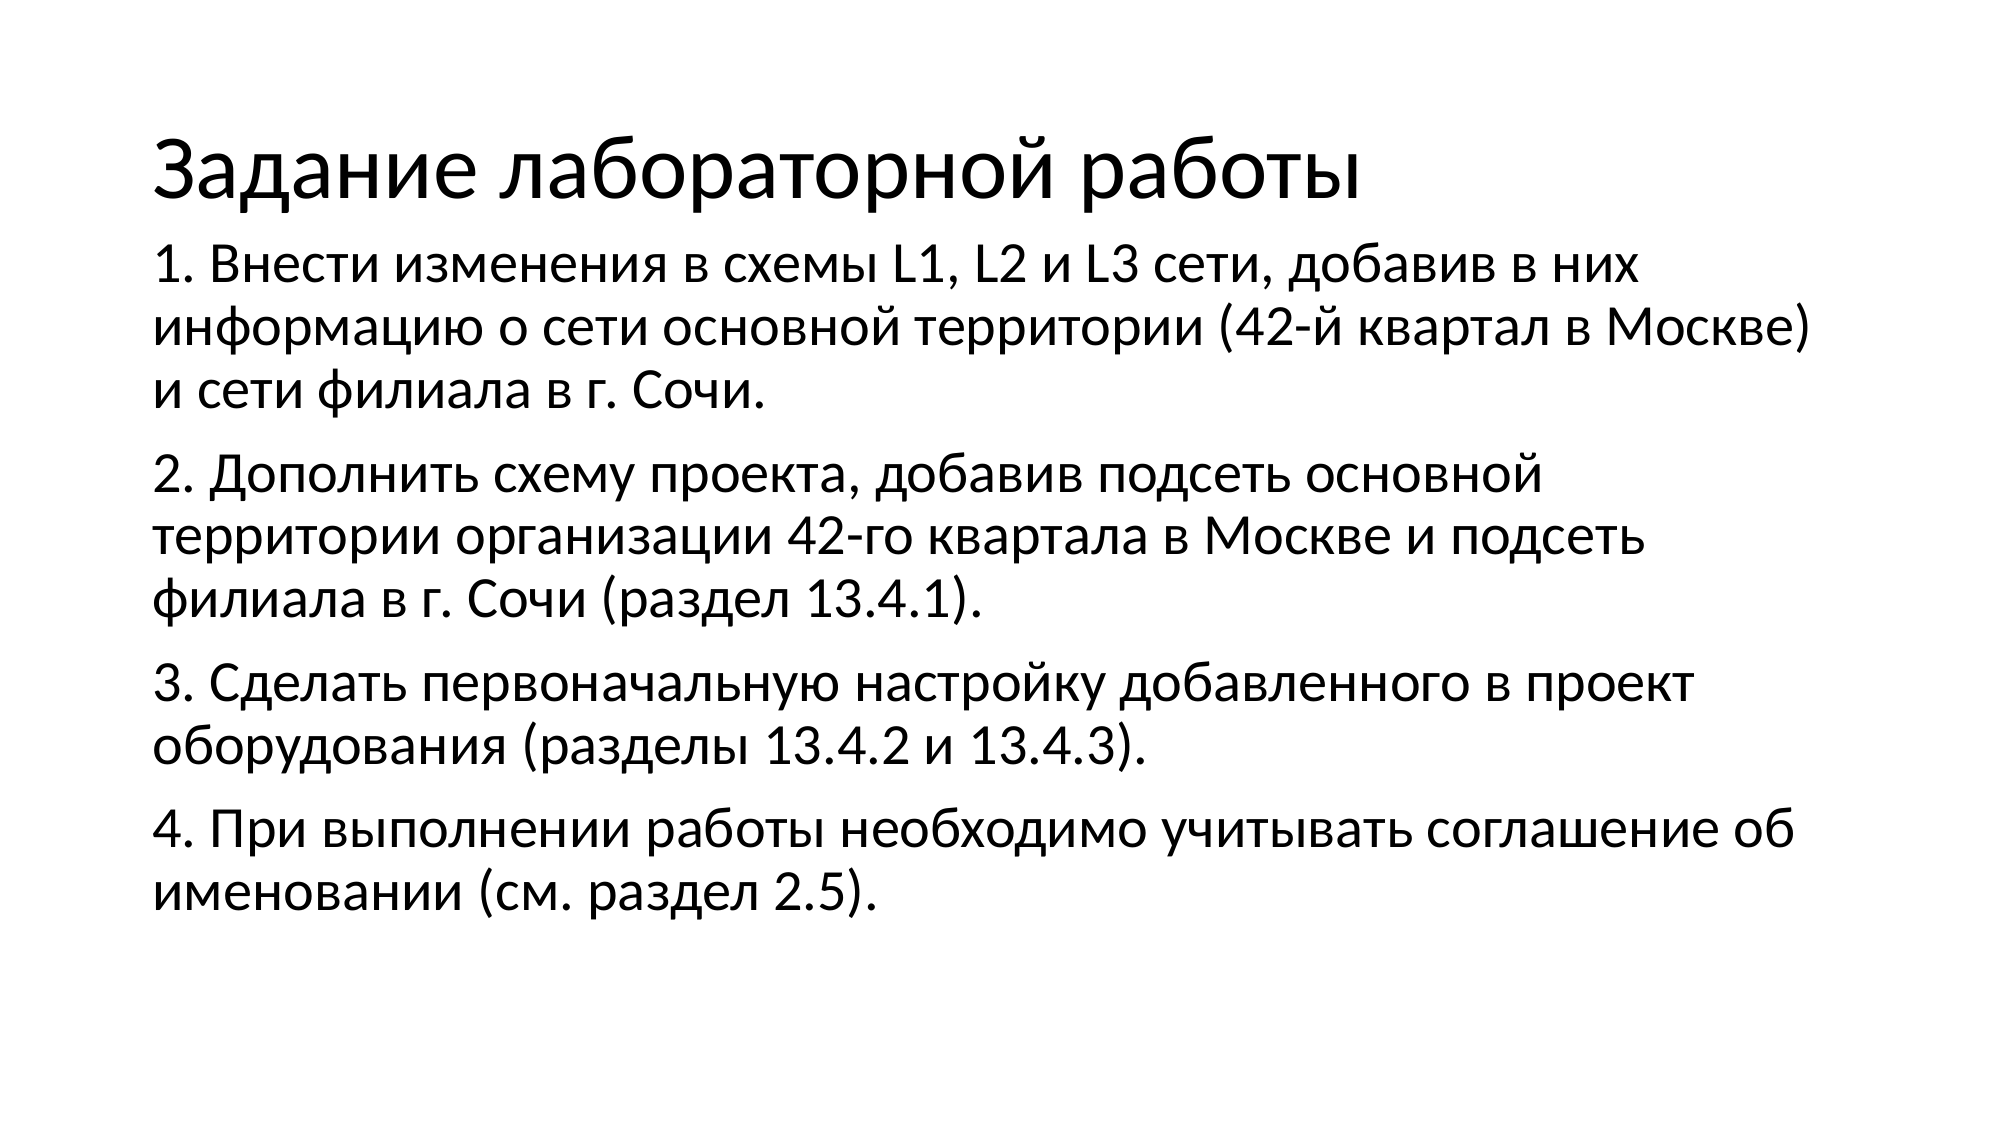

# Задание лабораторной работы
1. Внести изменения в схемы L1, L2 и L3 сети, добавив в них информацию о сети основной территории (42-й квартал в Москве) и сети филиала в г. Сочи.
2. Дополнить схему проекта, добавив подсеть основной территории организации 42-го квартала в Москве и подсеть филиала в г. Сочи (раздел 13.4.1).
3. Сделать первоначальную настройку добавленного в проект оборудования (разделы 13.4.2 и 13.4.3).
4. При выполнении работы необходимо учитывать соглашение об именовании (см. раздел 2.5).